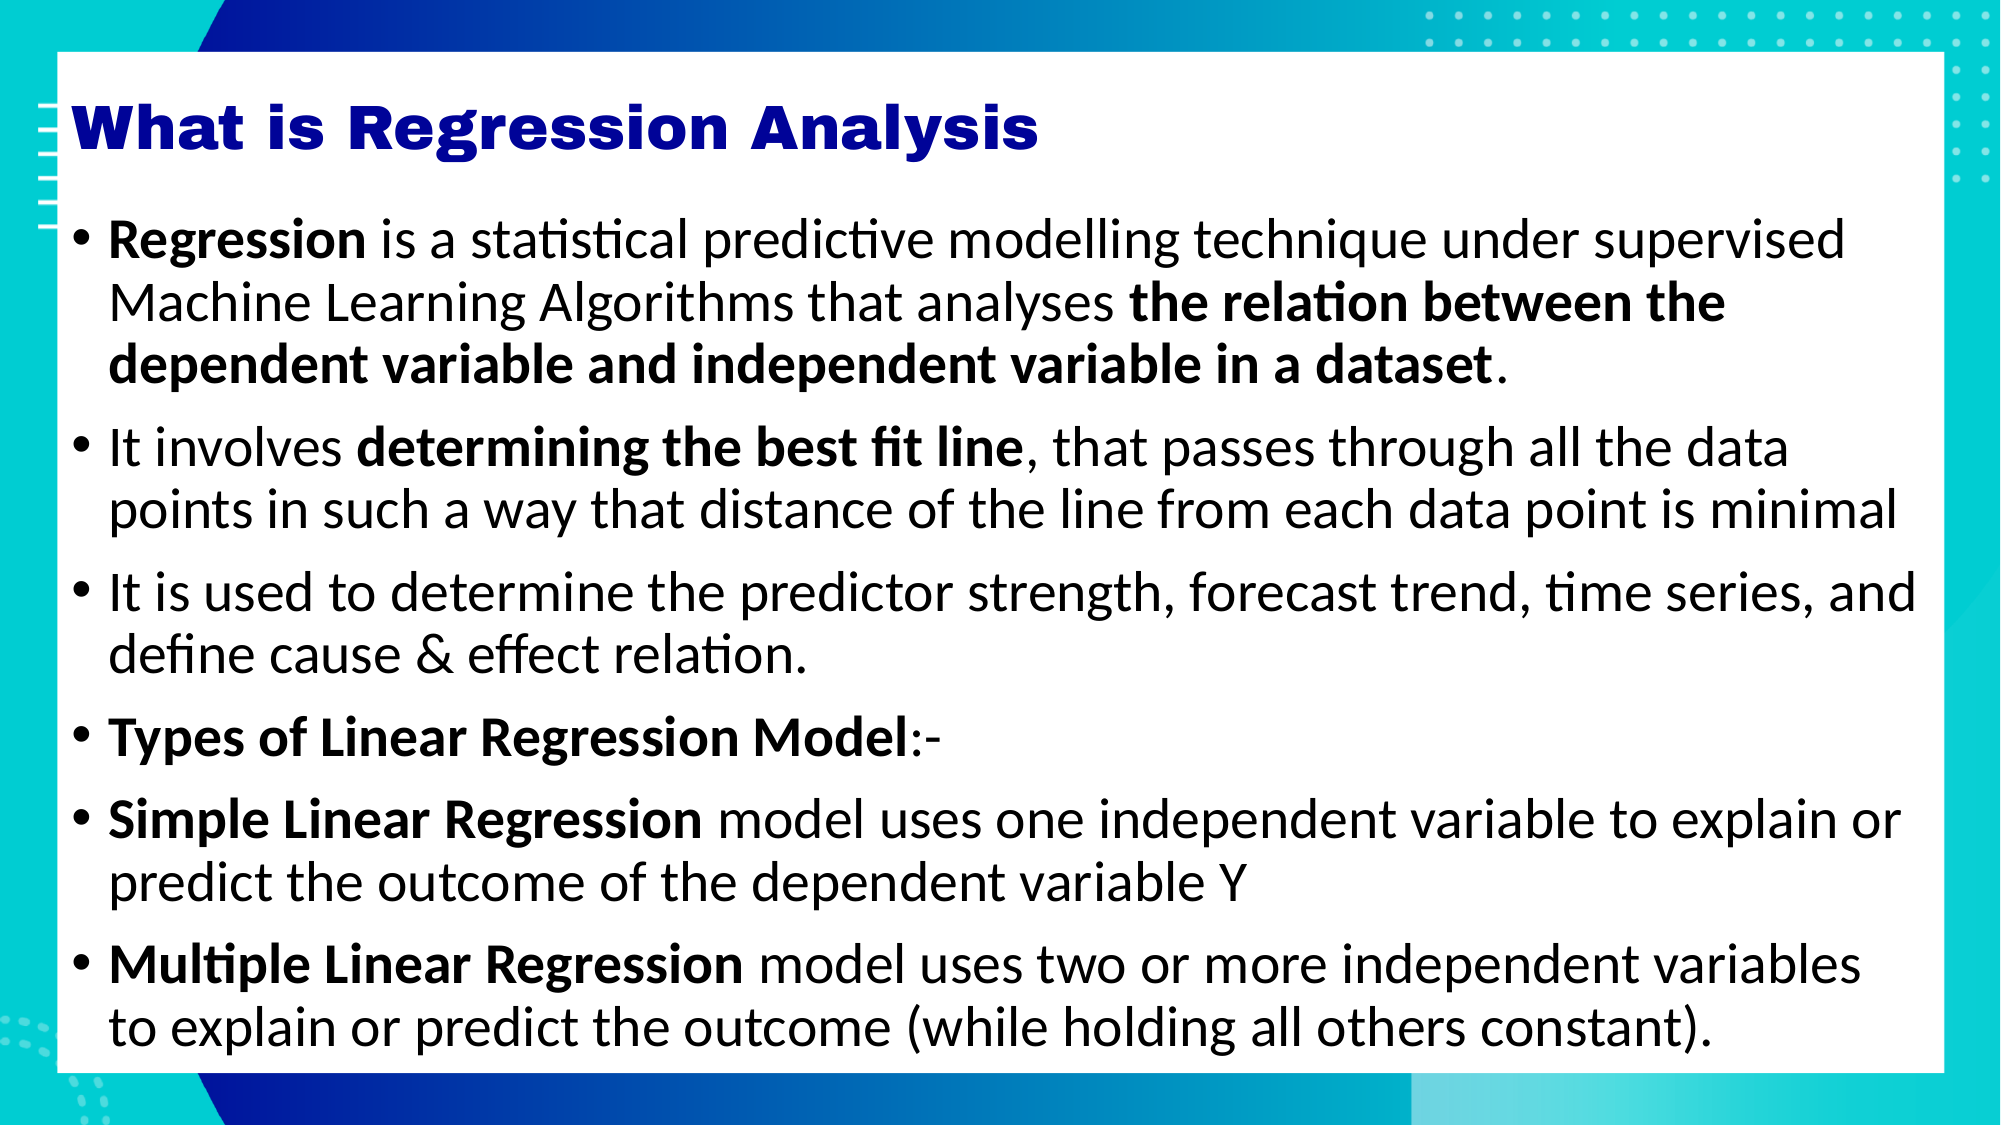

# What is Regression Analysis
Regression is a statistical predictive modelling technique under supervised Machine Learning Algorithms that analyses the relation between the dependent variable and independent variable in a dataset.
It involves determining the best fit line, that passes through all the data points in such a way that distance of the line from each data point is minimal
It is used to determine the predictor strength, forecast trend, time series, and define cause & effect relation.
Types of Linear Regression Model:-
Simple Linear Regression model uses one independent variable to explain or predict the outcome of the dependent variable Y
Multiple Linear Regression model uses two or more independent variables to explain or predict the outcome (while holding all others constant).